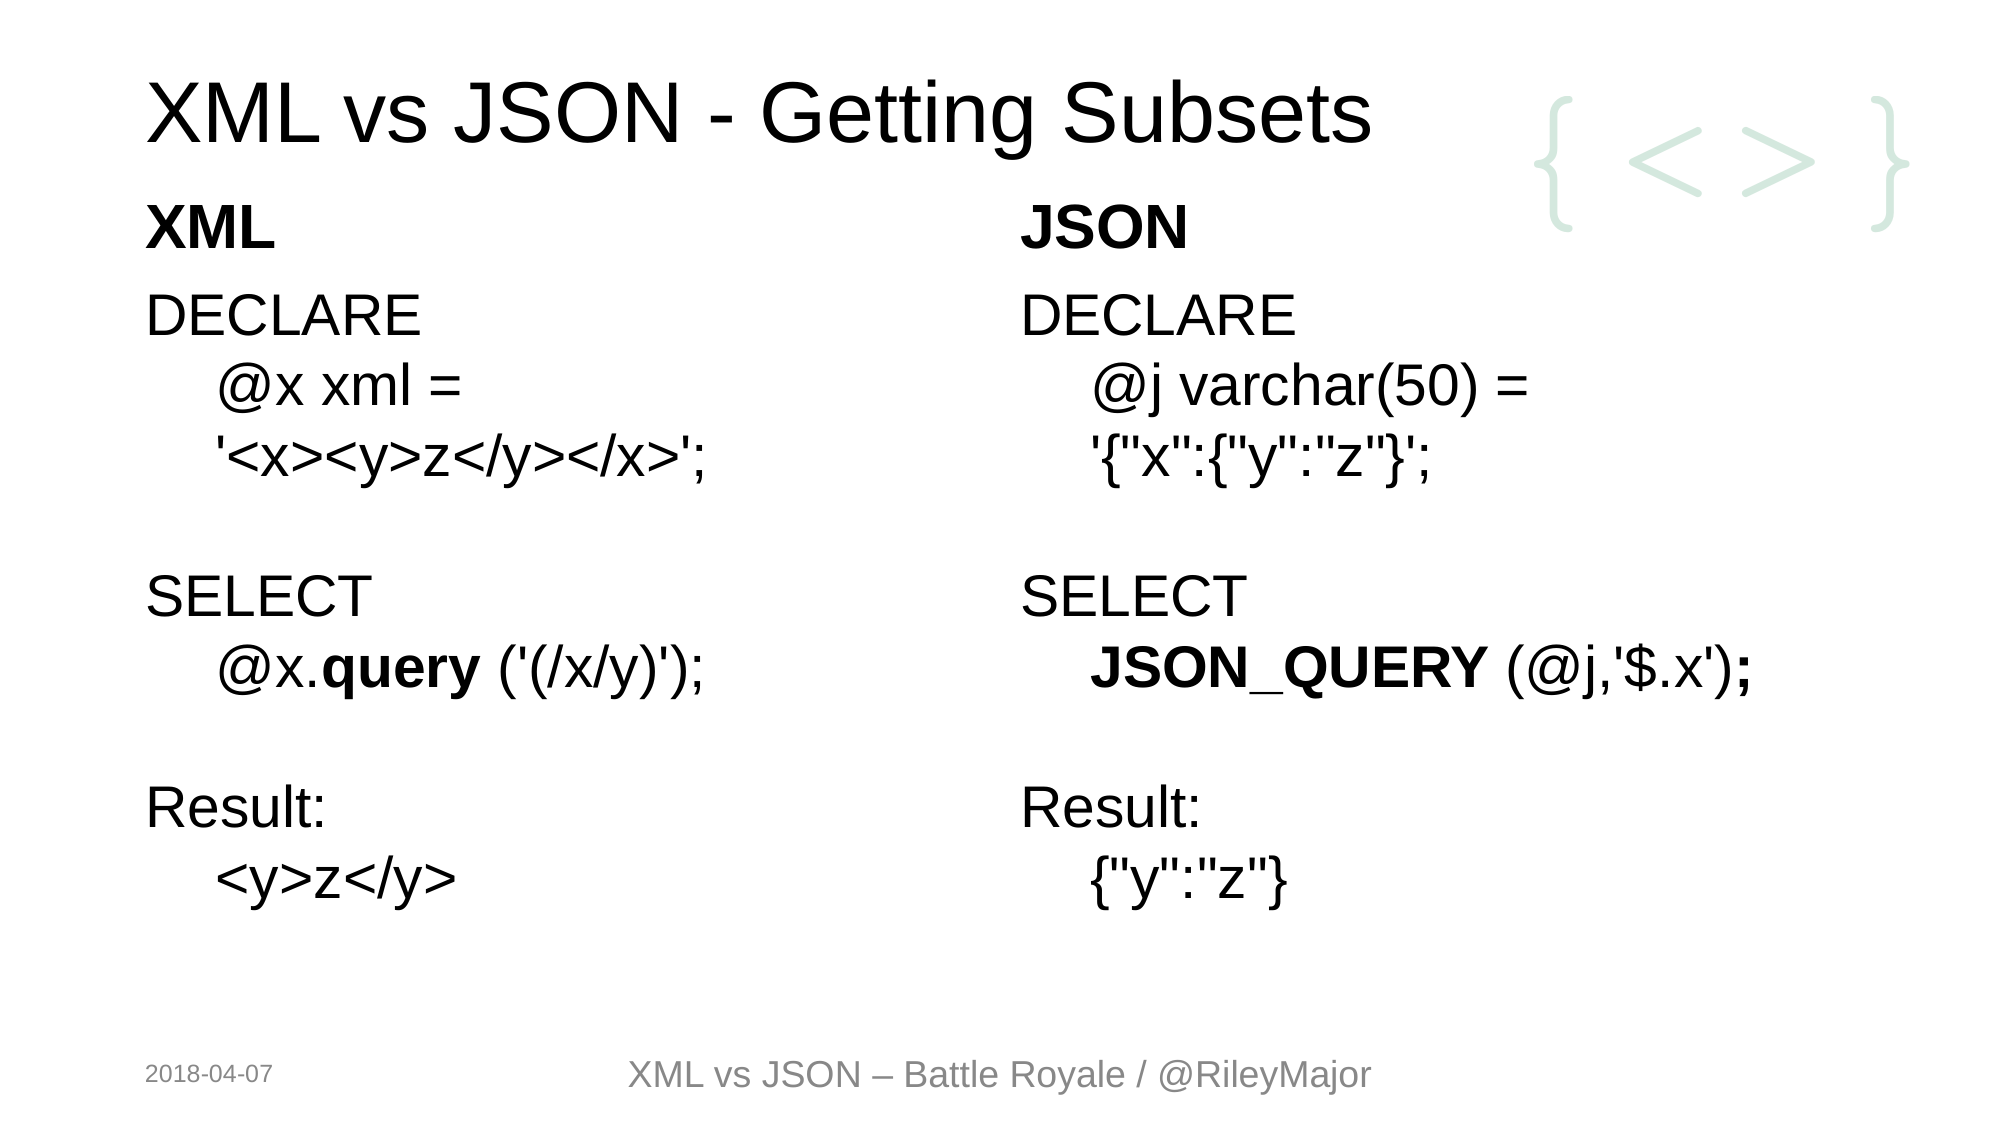

# XML vs JSON - Getting Subsets
XML
JSON
DECLARE
@x xml =
'<x><y>z</y></x>';

SELECT
@x.query ('(/x/y)');

Result:
<y>z</y>
DECLARE
@j varchar(50) =
'{"x":{"y":"z"}';

SELECT
JSON_QUERY (@j,'$.x');

Result:
{"y":"z"}
27